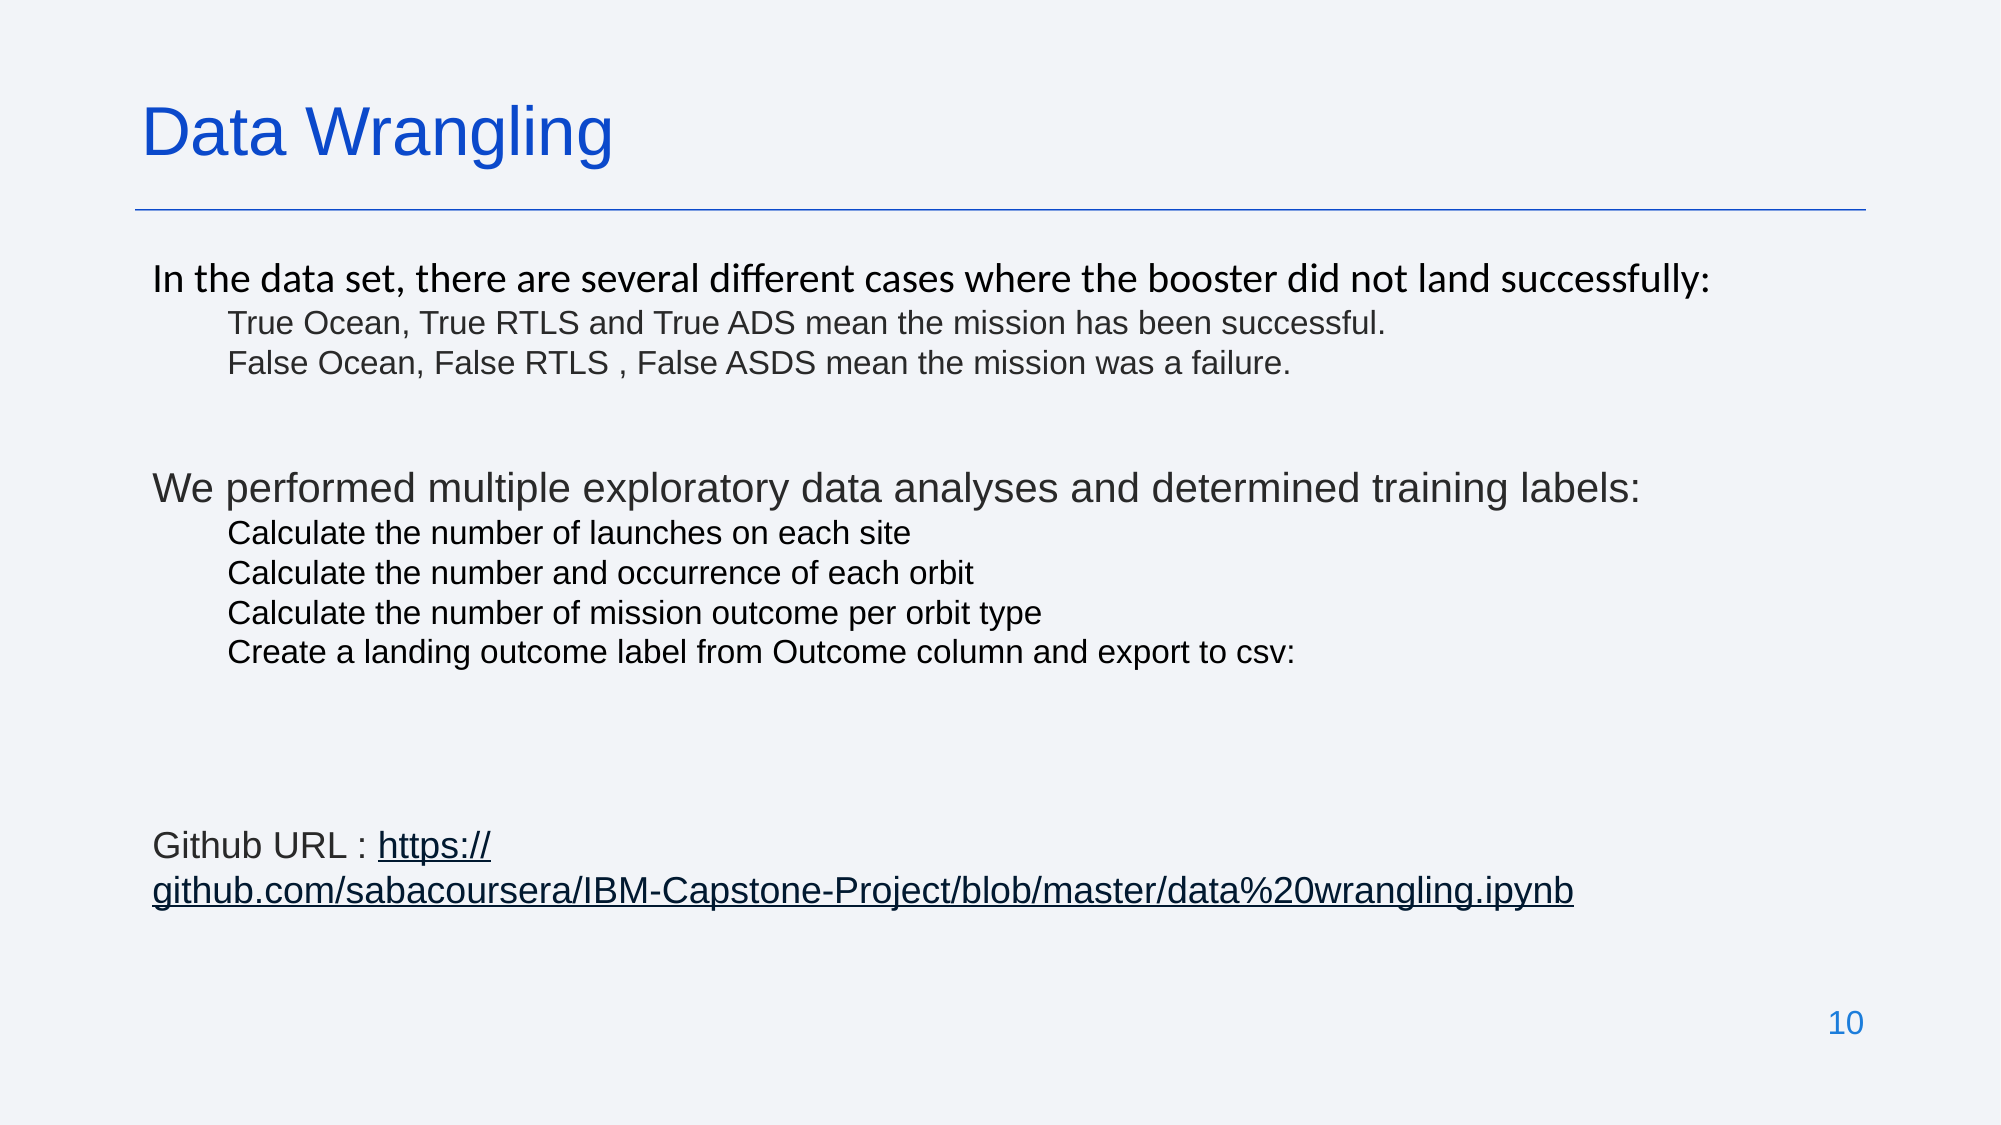

Data Wrangling

In the data set, there are several different cases where the booster did not land successfully:
True Ocean, True RTLS and True ADS mean the mission has been successful.
False Ocean, False RTLS , False ASDS mean the mission was a failure.

We performed multiple exploratory data analyses and determined training labels:
Calculate the number of launches on each site
Calculate the number and occurrence of each orbit
Calculate the number of mission outcome per orbit type
Create a landing outcome label from Outcome column and export to csv:

Github URL : https://github.com/sabacoursera/IBM-Capstone-Project/blob/master/data%20wrangling.ipynb

We need to transform string variables into categorical variables where 1 means the mission was a success and 0 means the mission was a failure.

10